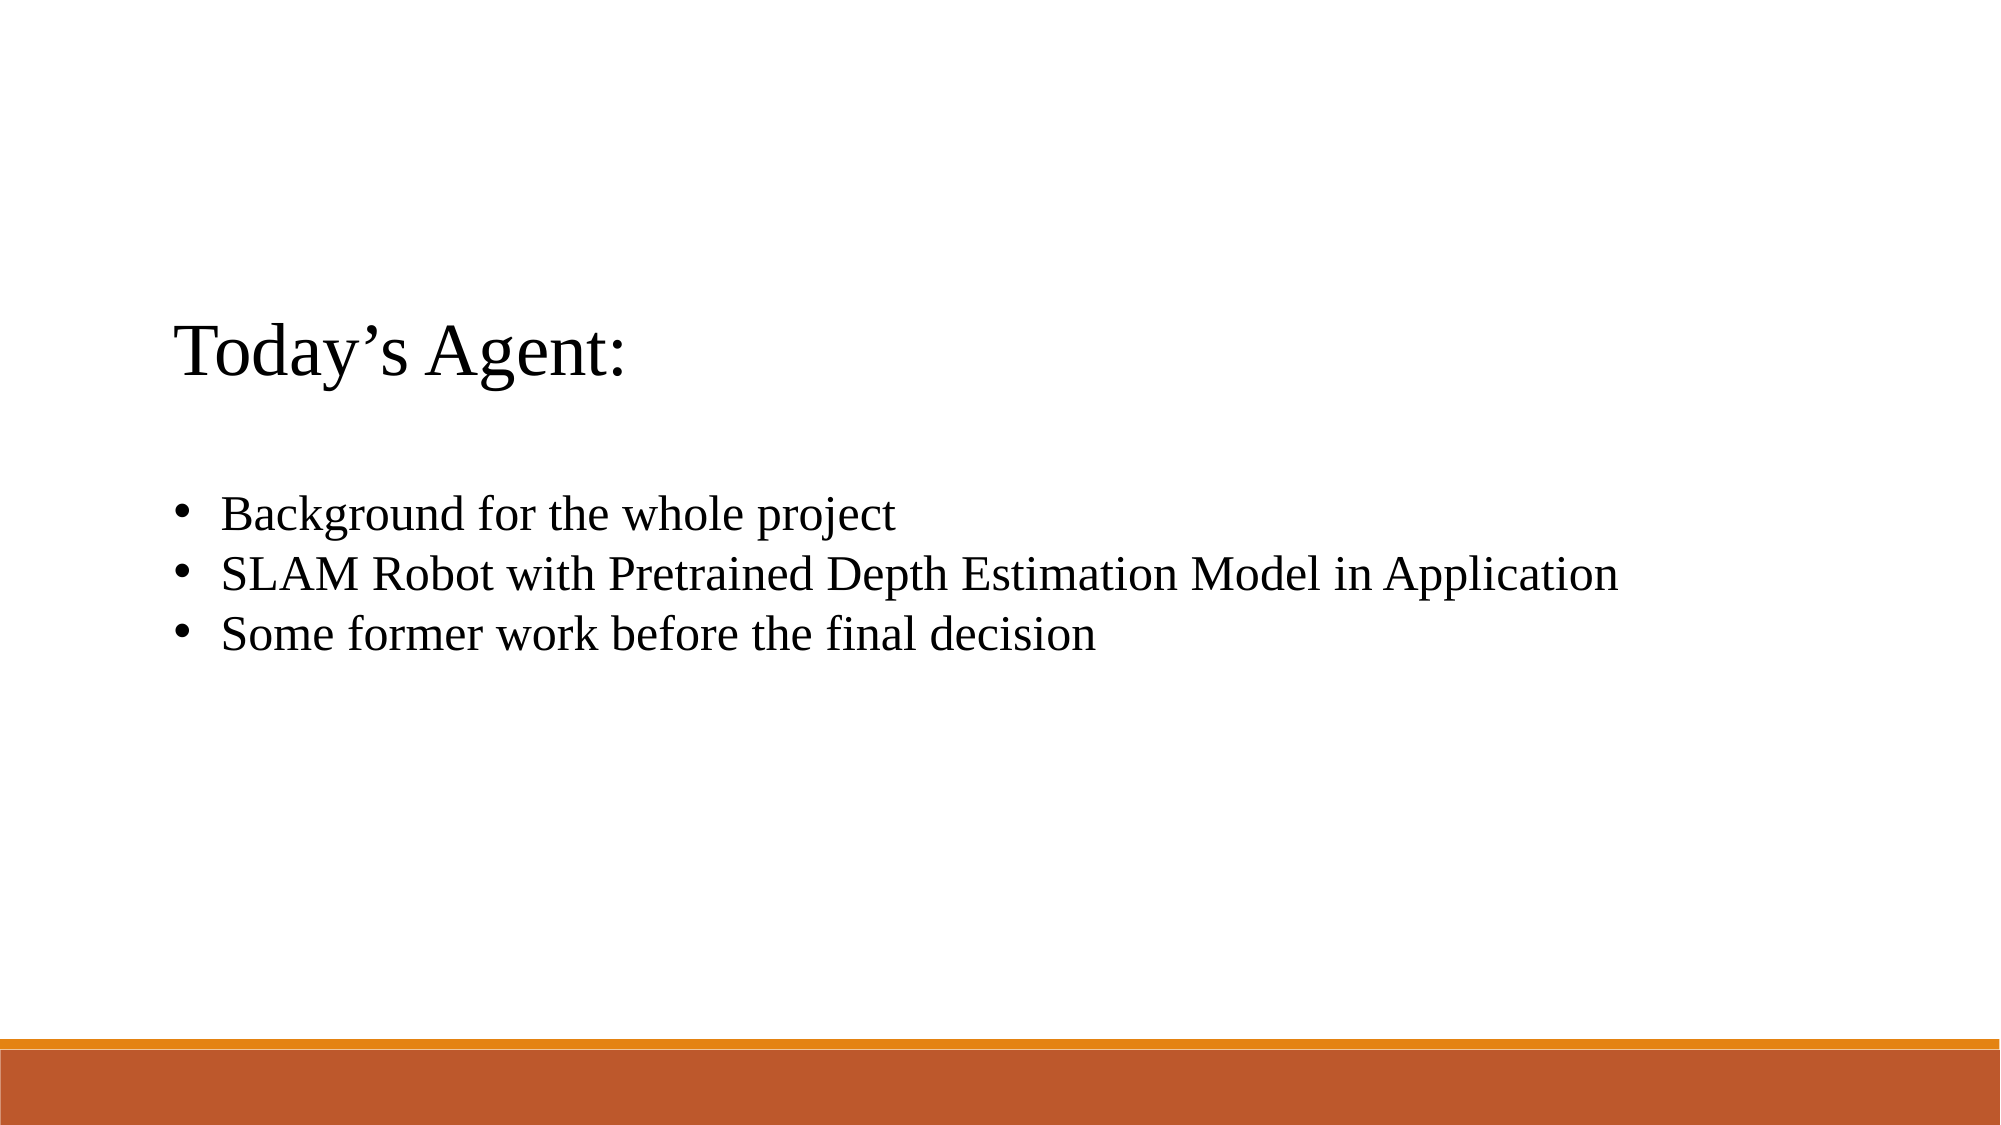

Today’s Agent:

Background for the whole project
SLAM Robot with Pretrained Depth Estimation Model in Application
Some former work before the final decision